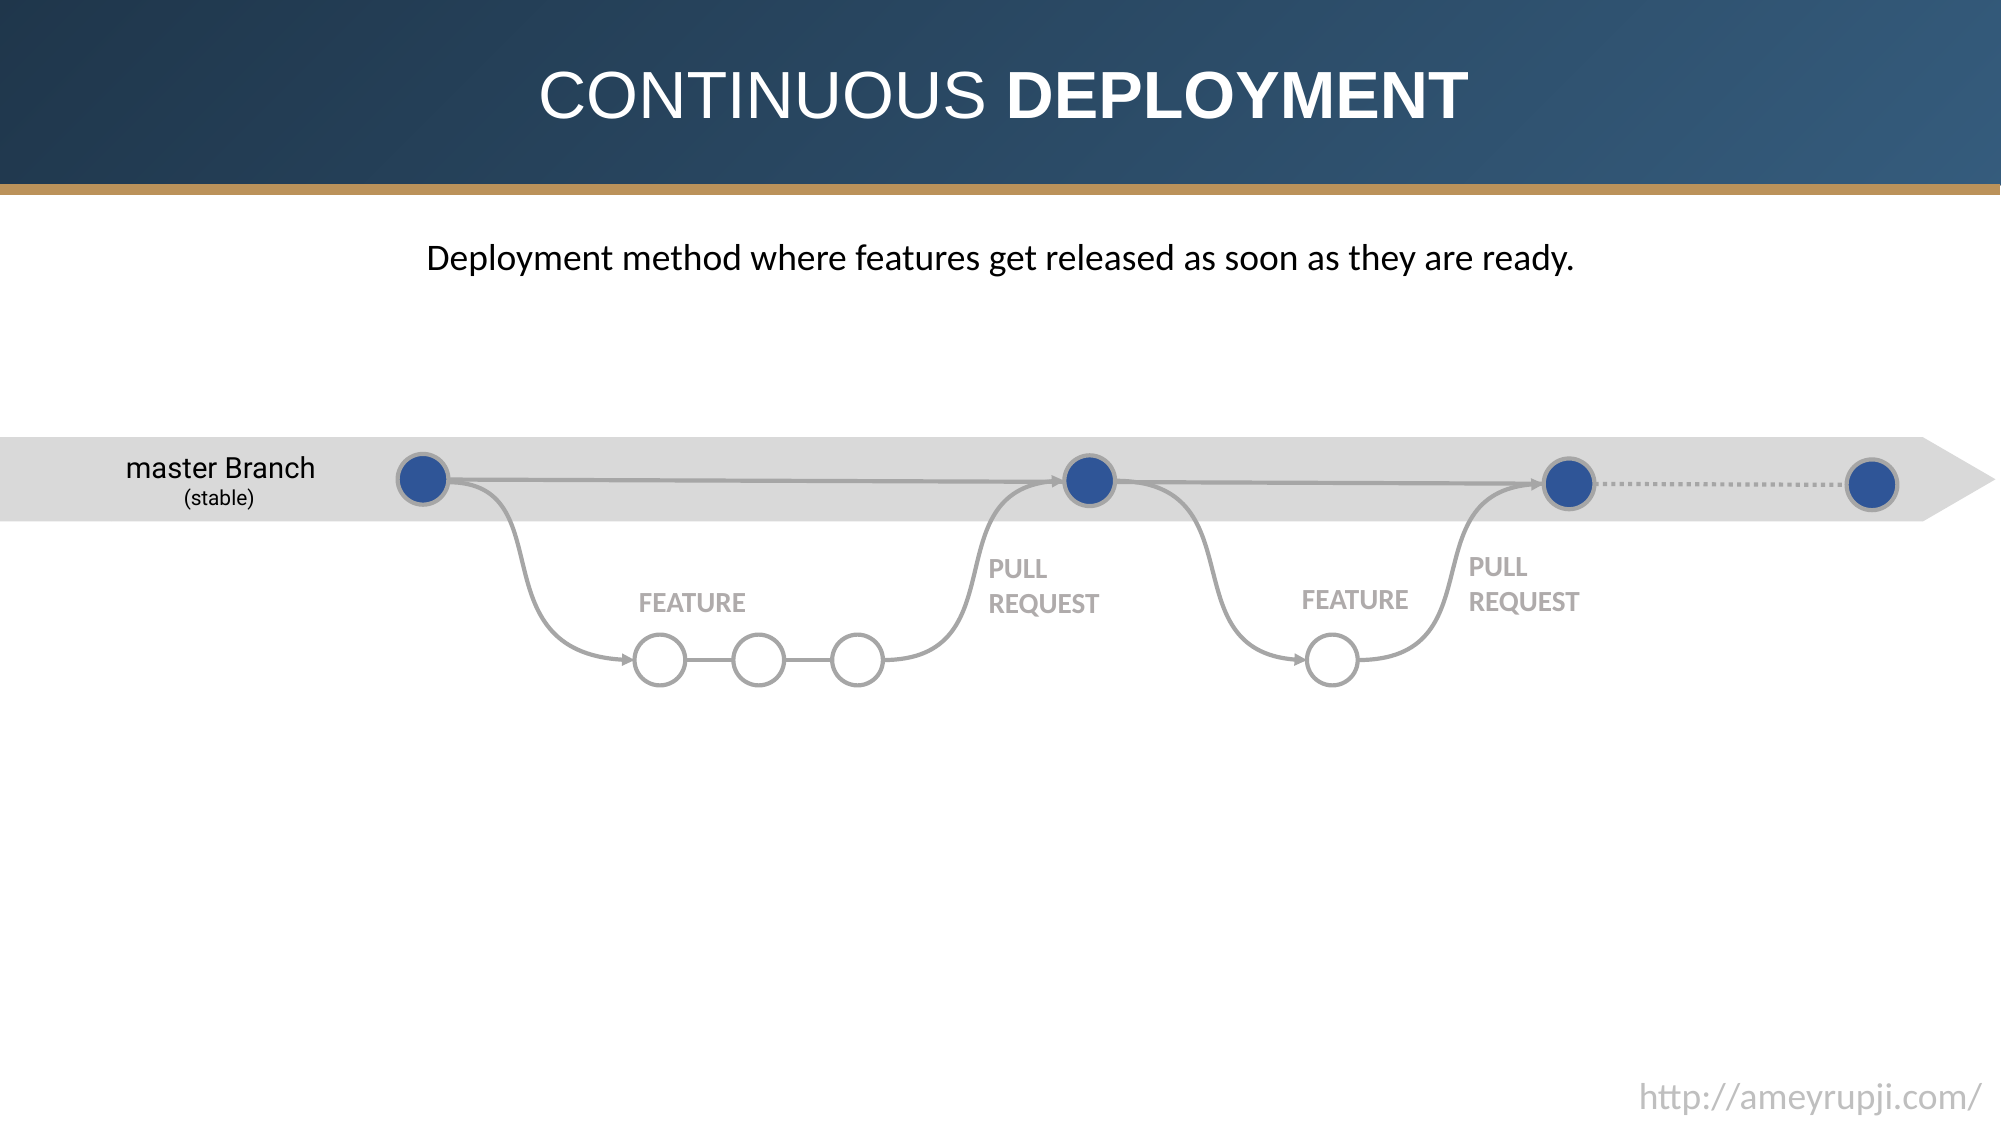

CONTINUOUS DEPLOYMENT
Deployment method where features get released as soon as they are ready.

master Branch
           (stable)

PULL
REQUEST
PULL
REQUEST
FEATURE
FEATURE

http://ameyrupji.com/